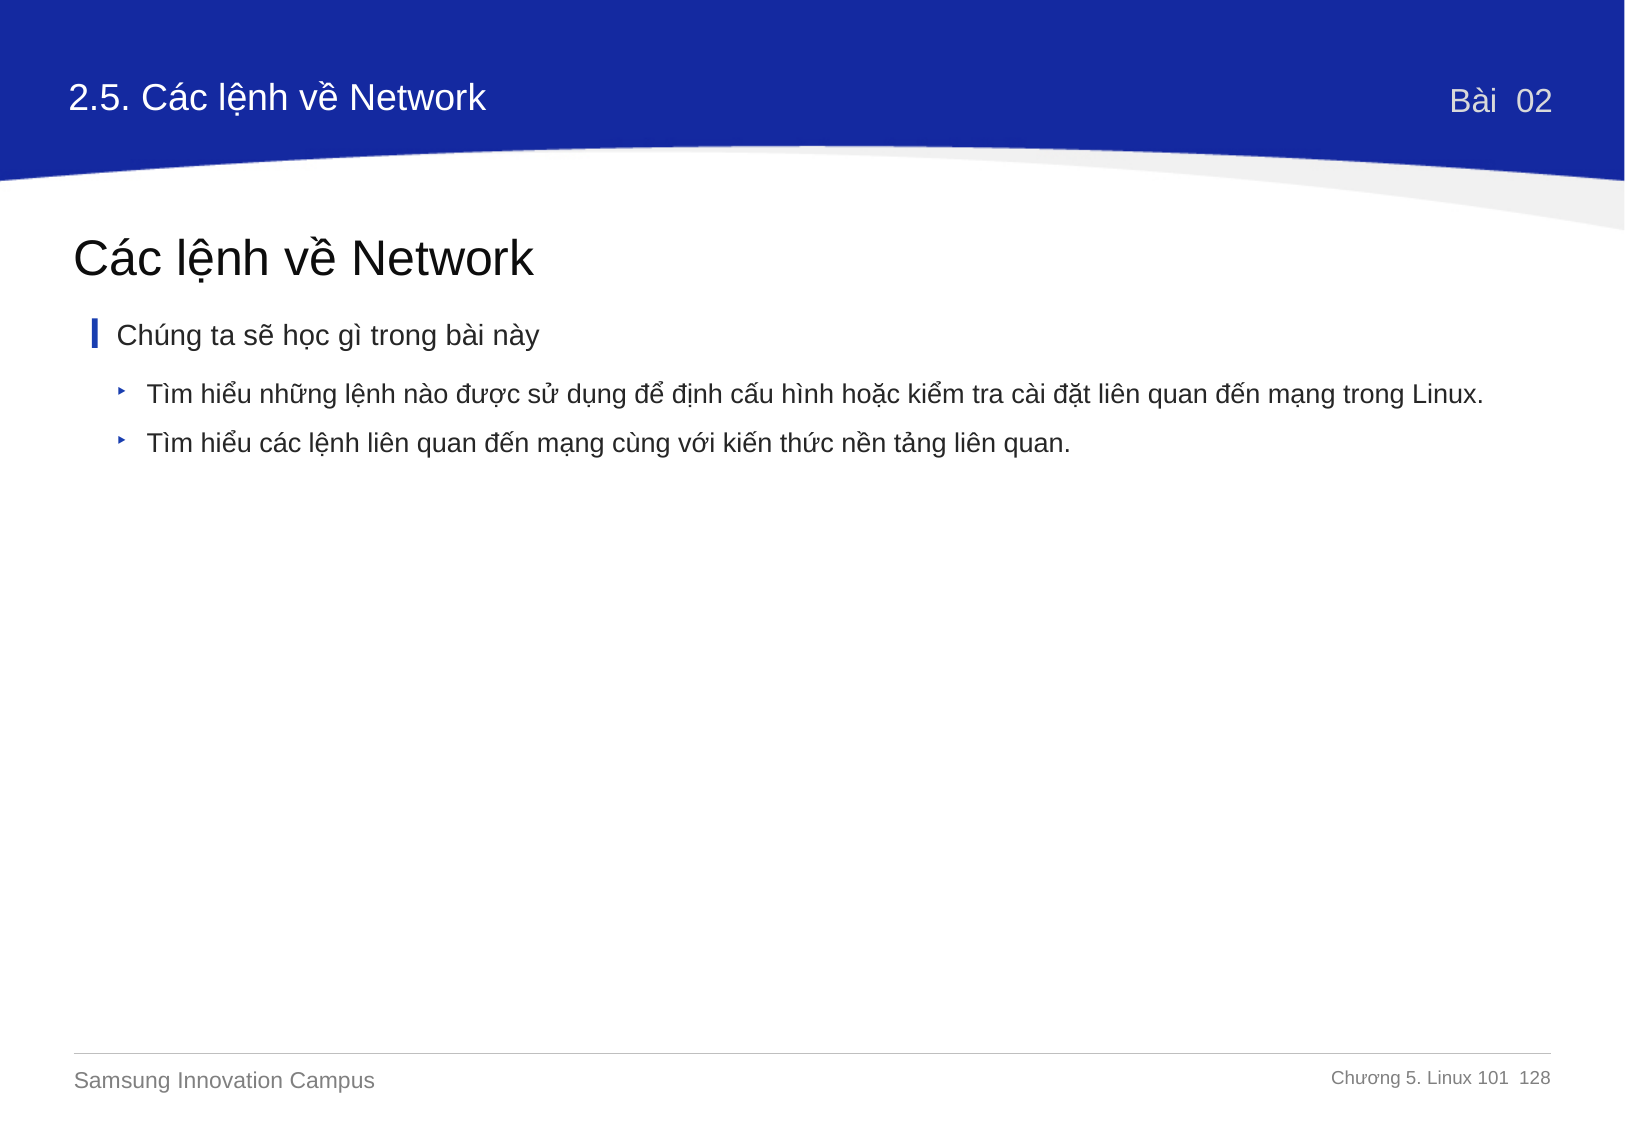

2.5. Các lệnh về Network
Bài  02
Các lệnh về Network
Chúng ta sẽ học gì trong bài này

Tìm hiểu những lệnh nào được sử dụng để định cấu hình hoặc kiểm tra cài đặt liên quan đến mạng trong Linux.
Tìm hiểu các lệnh liên quan đến mạng cùng với kiến thức nền tảng liên quan.